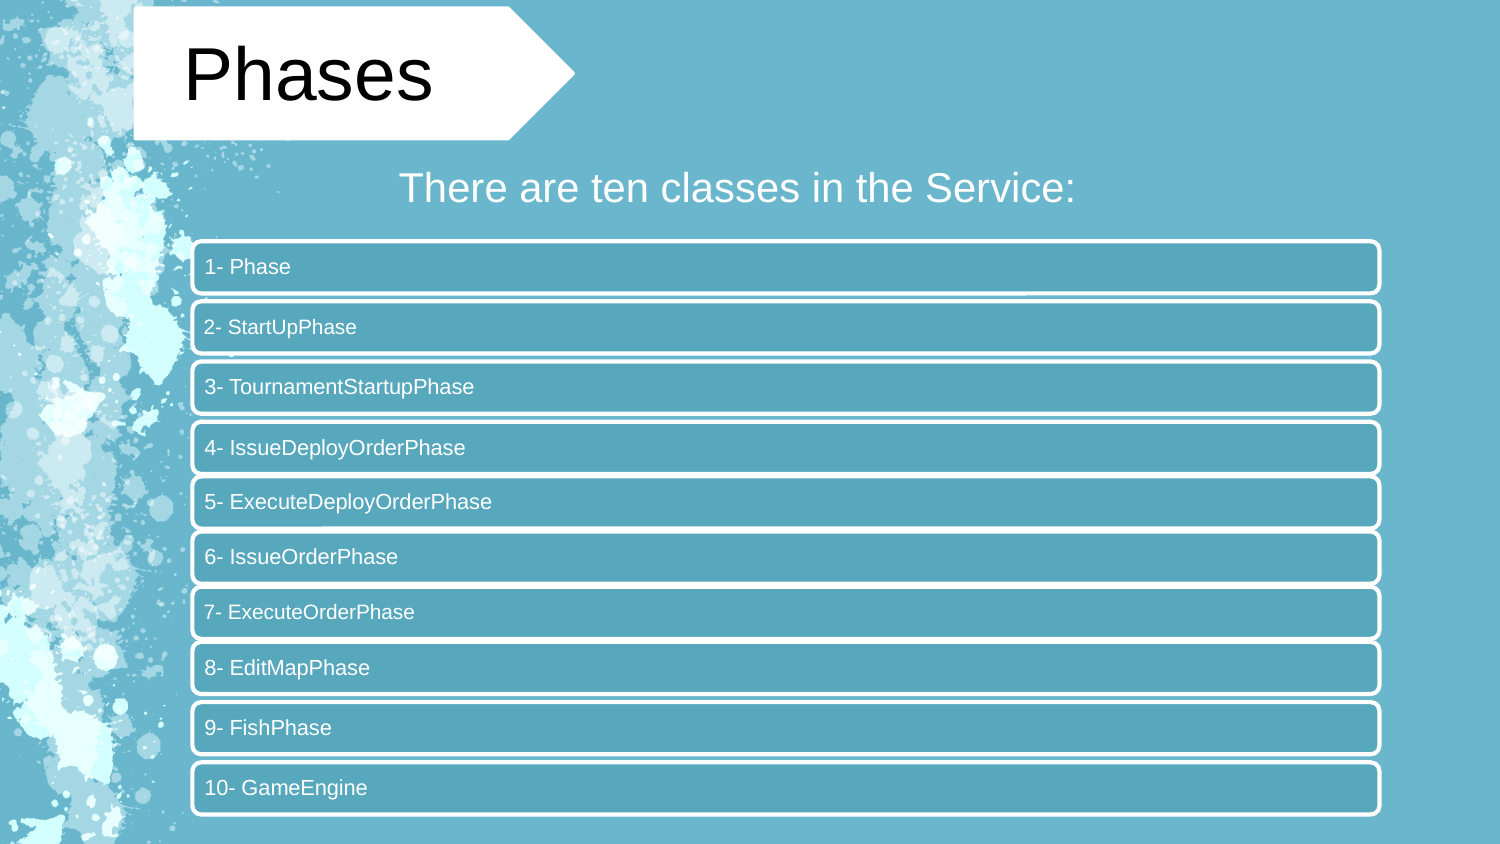

Phases
There are ten classes in the Service:

2- StartUpPhase
3- TournamentStartupPhase
4- IssueDeployOrderPhase
1- Phase
5- ExecuteDeployOrderPhase
6- IssueOrderPhase
7- ExecuteOrderPhase
8- EditMapPhase
9- FishPhase
10- GameEngine